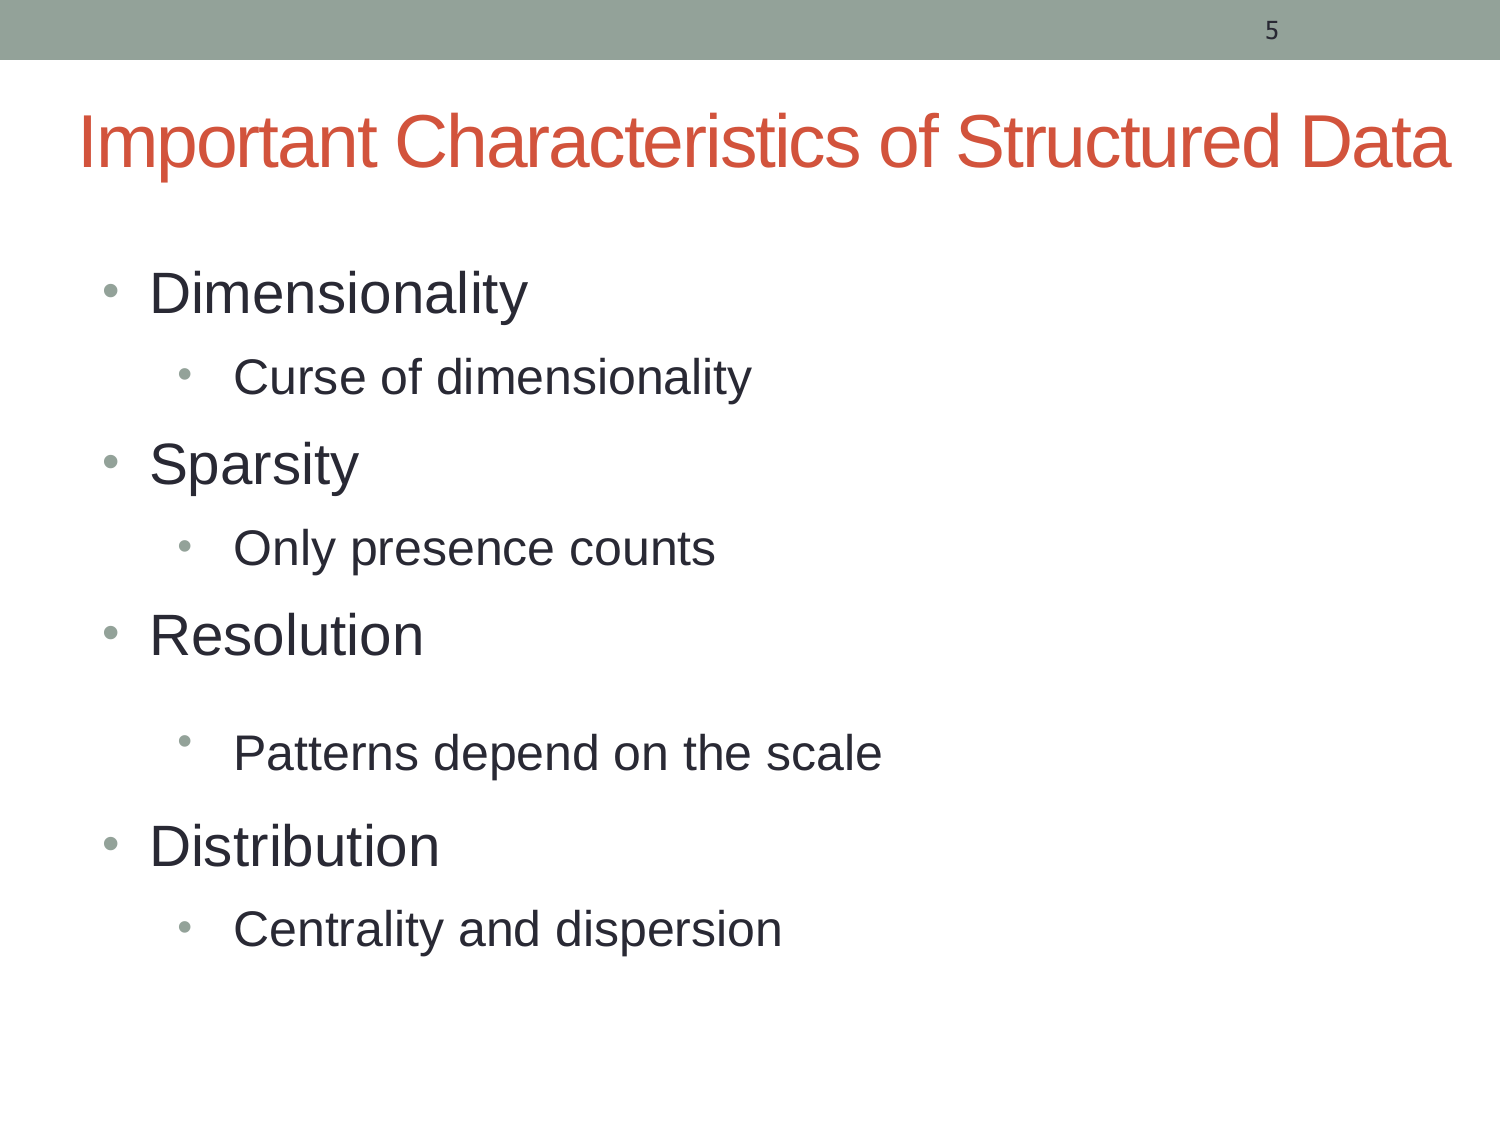

5
# Important Characteristics of Structured Data
Dimensionality
Curse of dimensionality
Sparsity
Only presence counts
Resolution
Patterns depend on the scale
Distribution
Centrality and dispersion